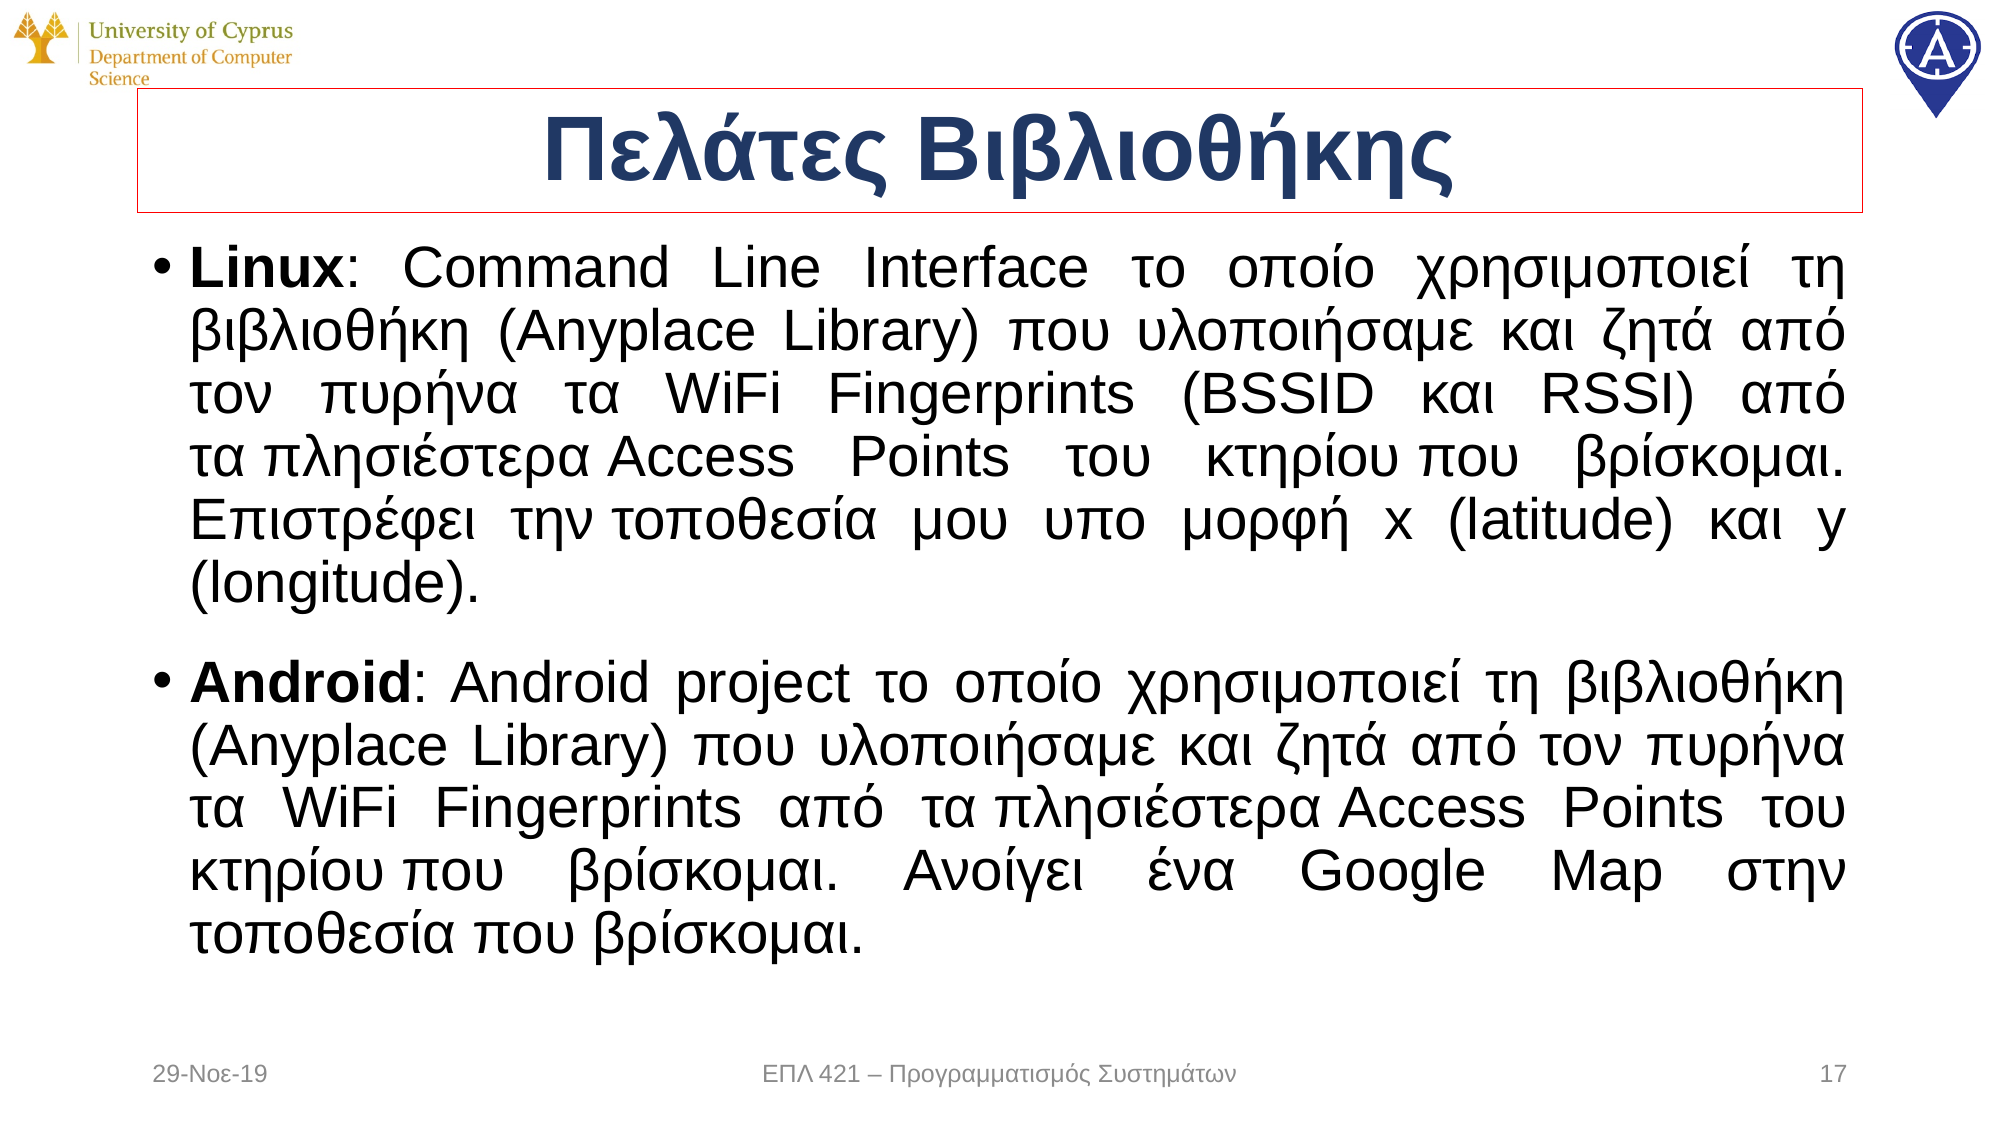

# Πελάτες Βιβλιοθήκης
Linux: Command Line Interface το οποίο χρησιμοποιεί τη βιβλιοθήκη (Anyplace Library) που υλοποιήσαμε και ζητά από τον πυρήνα τα WiFi Fingerprints (BSSID και RSSI) από τα πλησιέστερα Αccess Points του κτηρίου που βρίσκομαι. Επιστρέφει την τοποθεσία μου υπο μορφή x (latitude) και y (longitude).
Android: Android project το οποίο χρησιμοποιεί τη βιβλιοθήκη (Anyplace Library) που υλοποιήσαμε και ζητά από τον πυρήνα τα WiFi Fingerprints από τα πλησιέστερα Αccess Points του κτηρίου που βρίσκομαι. Ανοίγει ένα Google Map στην τοποθεσία που βρίσκομαι.
29-Νοε-19
ΕΠΛ 421 – Προγραμματισμός Συστημάτων
17